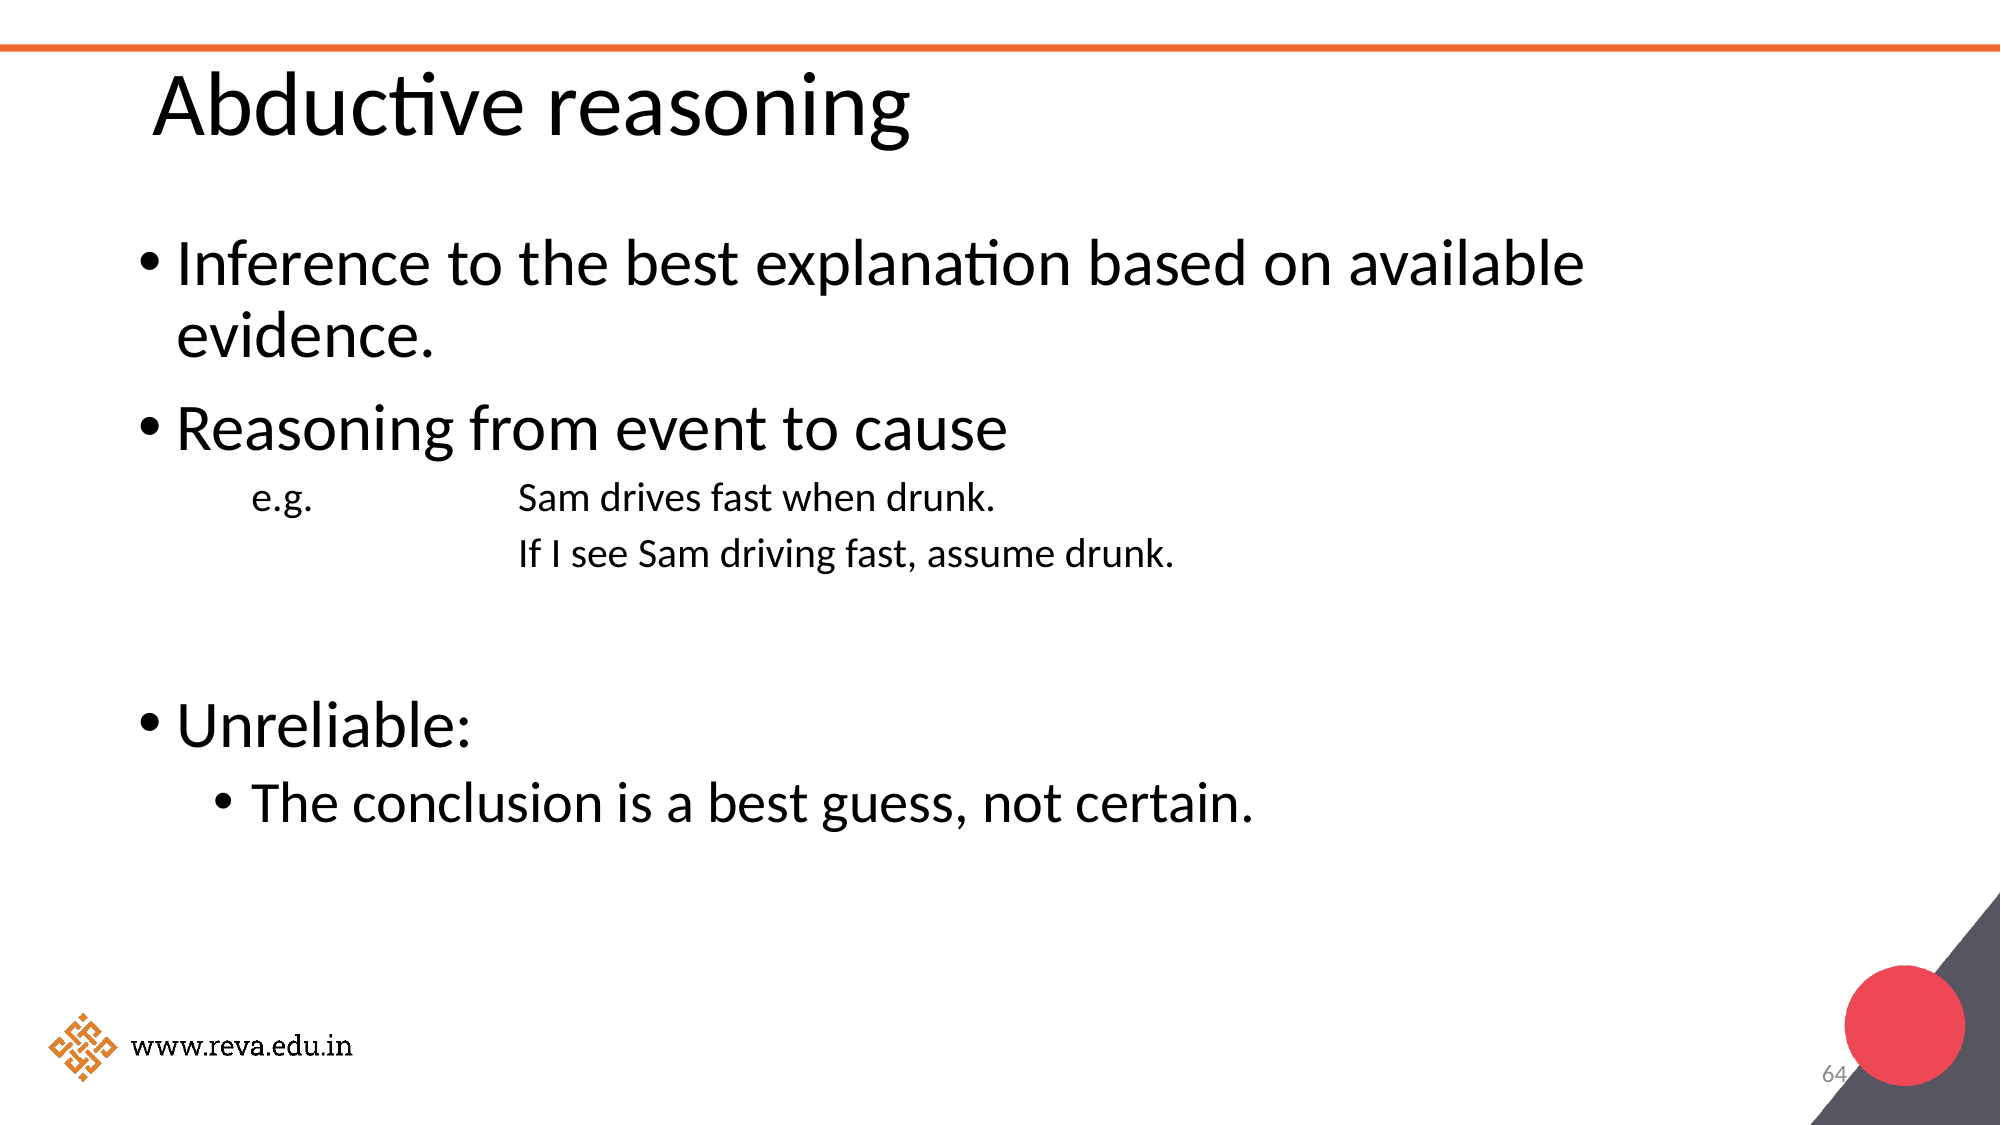

# Abductive reasoning
Inference to the best explanation based on available evidence.
Reasoning from event to cause
e.g.	Sam drives fast when drunk.
	If I see Sam driving fast, assume drunk.

Unreliable:
The conclusion is a best guess, not certain.
64